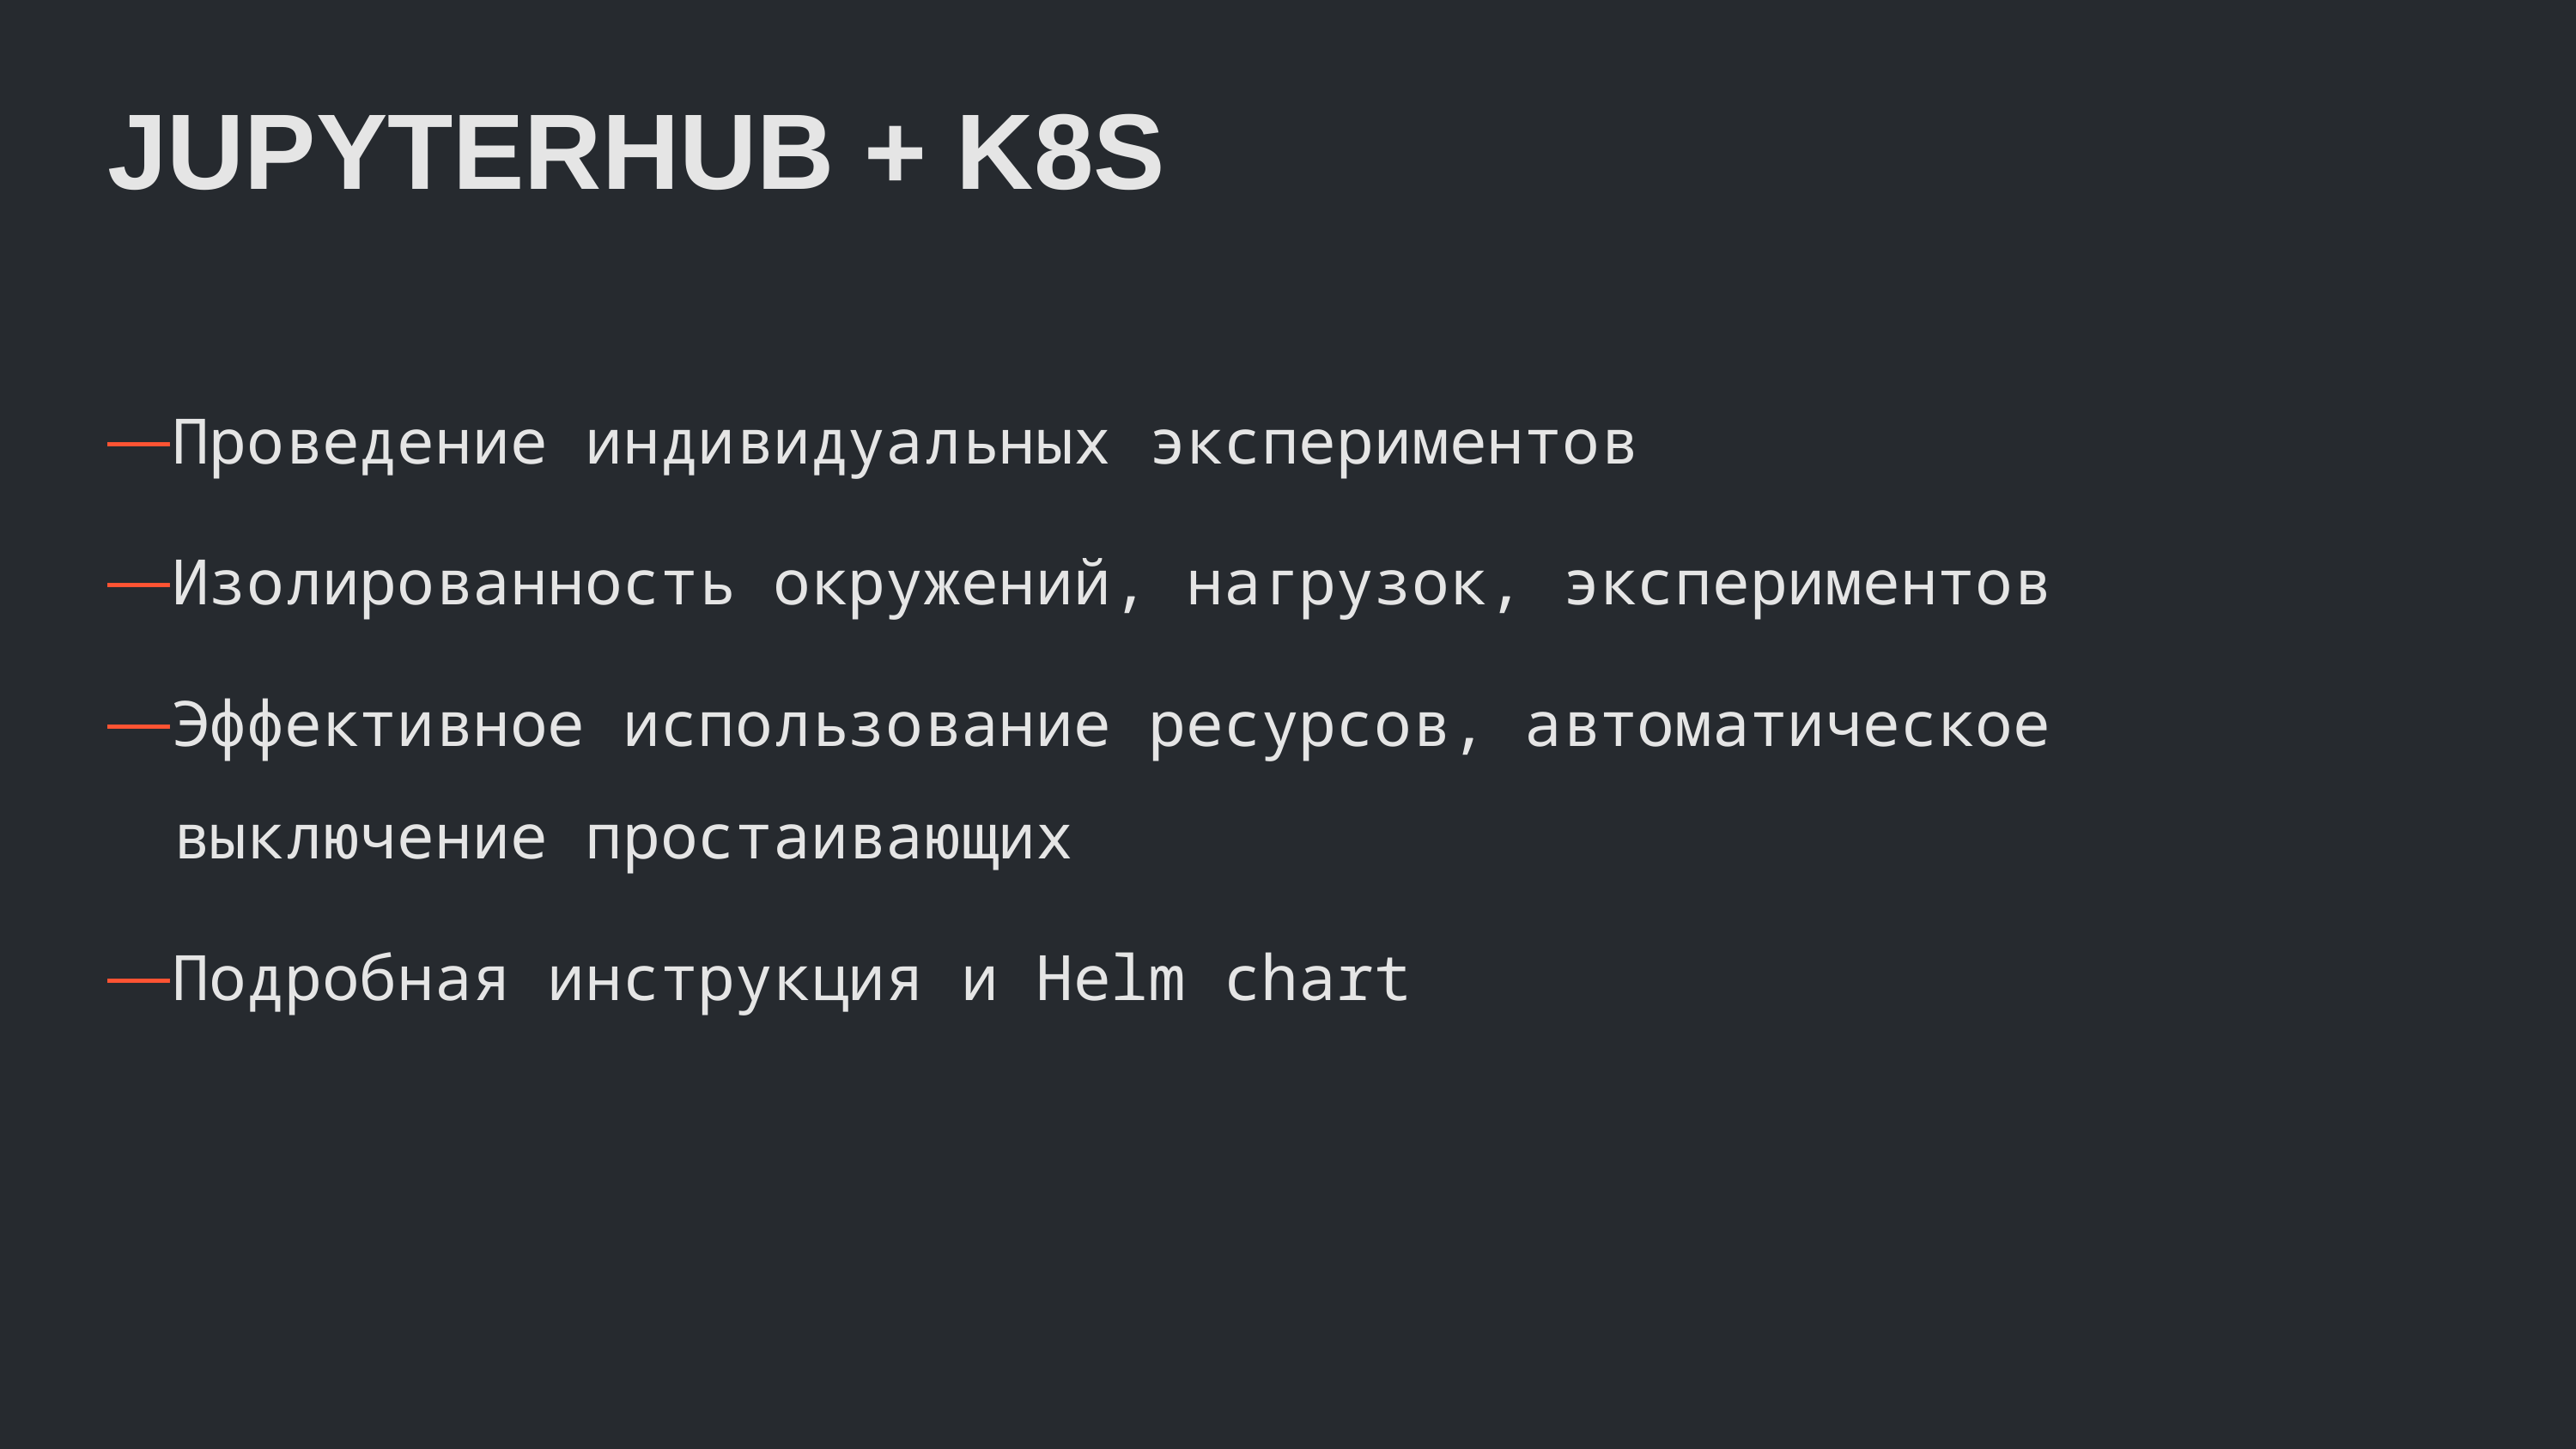

JUPYTERHUB + K8S

Проведение индивидуальных экспериментов
Изолированность окружений, нагрузок, экспериментов
Эффективное использование ресурсов, автоматическое выключение простаивающих
Подробная инструкция и Helm chart